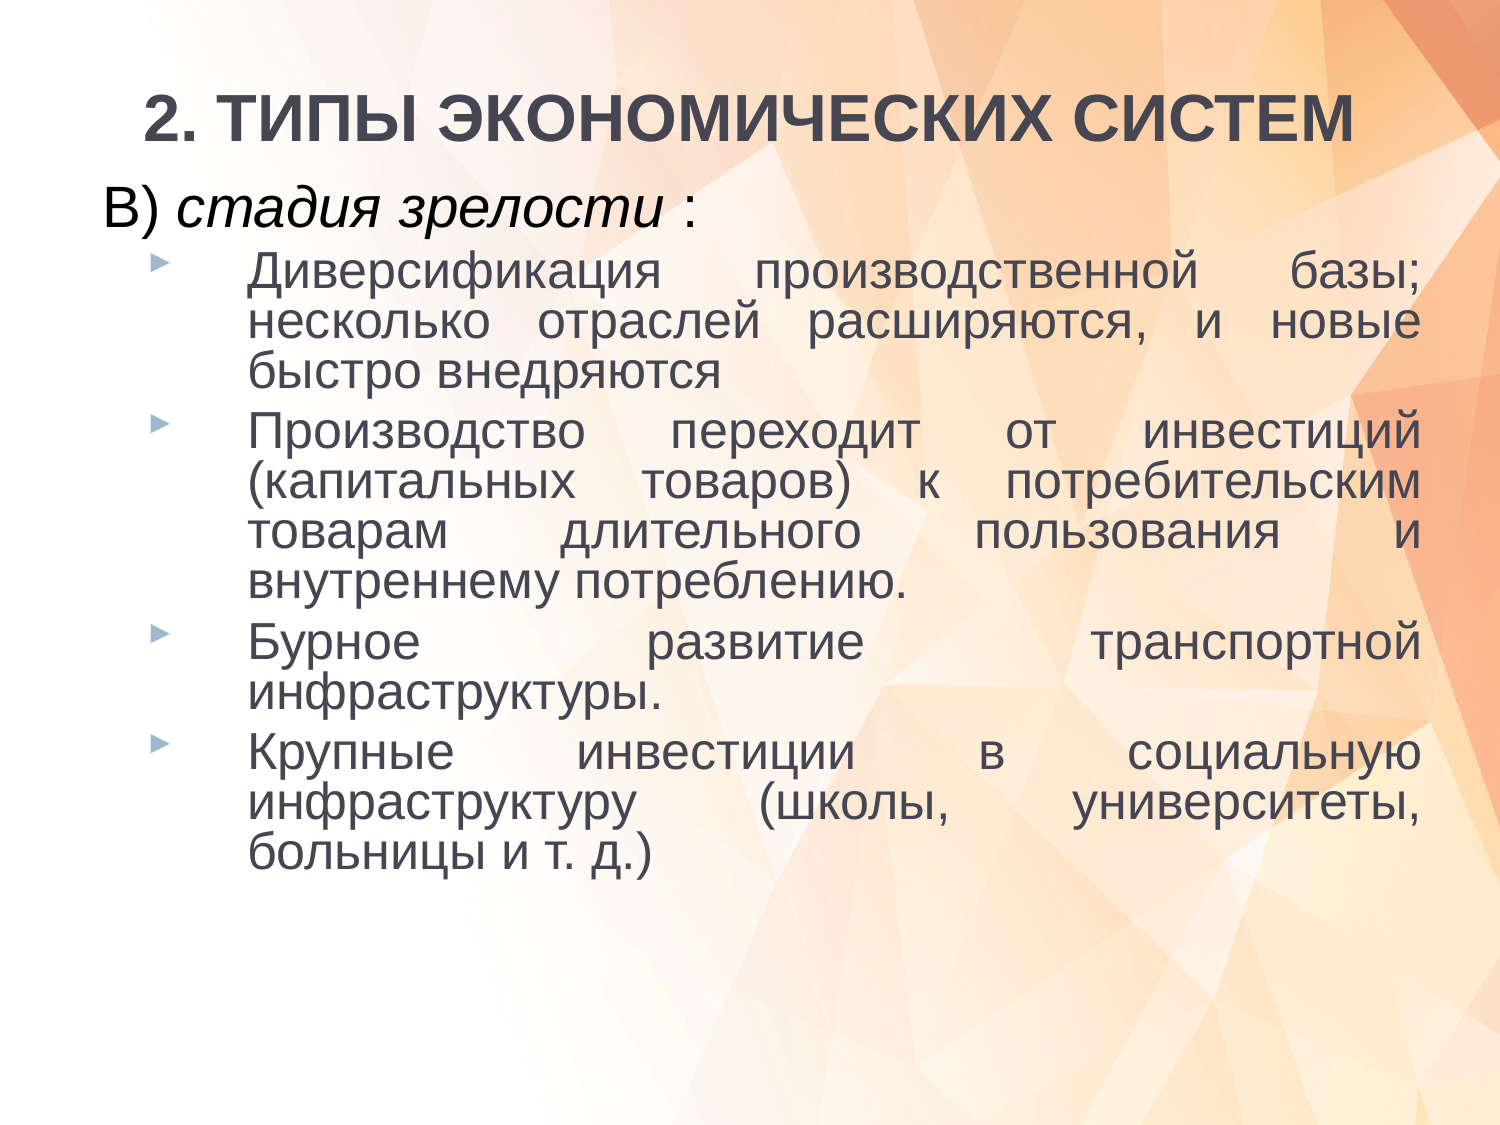

# 2. ТИПЫ ЭКОНОМИЧЕСКИХ СИСТЕМ
В) стадия зрелости :
Диверсификация производственной базы; несколько отраслей расширяются, и новые быстро внедряются
Производство переходит от инвестиций (капитальных товаров) к потребительским товарам длительного пользования и внутреннему потреблению.
Бурное развитие транспортной инфраструктуры.
Крупные инвестиции в социальную инфраструктуру (школы, университеты, больницы и т. д.)